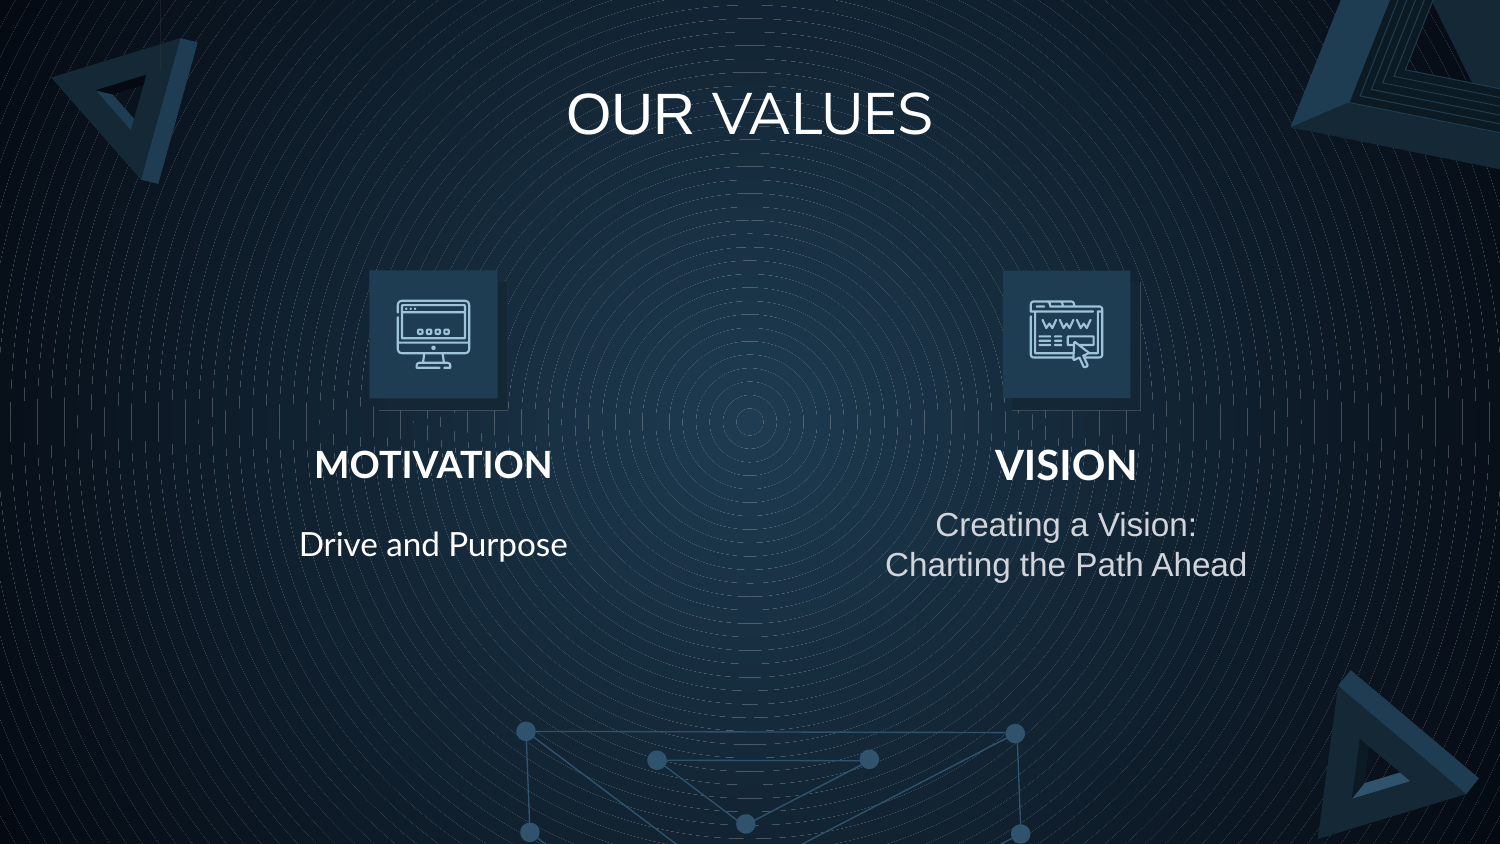

# OUR VALUES

MOTIVATION
VISION
Drive and Purpose
Creating a Vision: Charting the Path Ahead